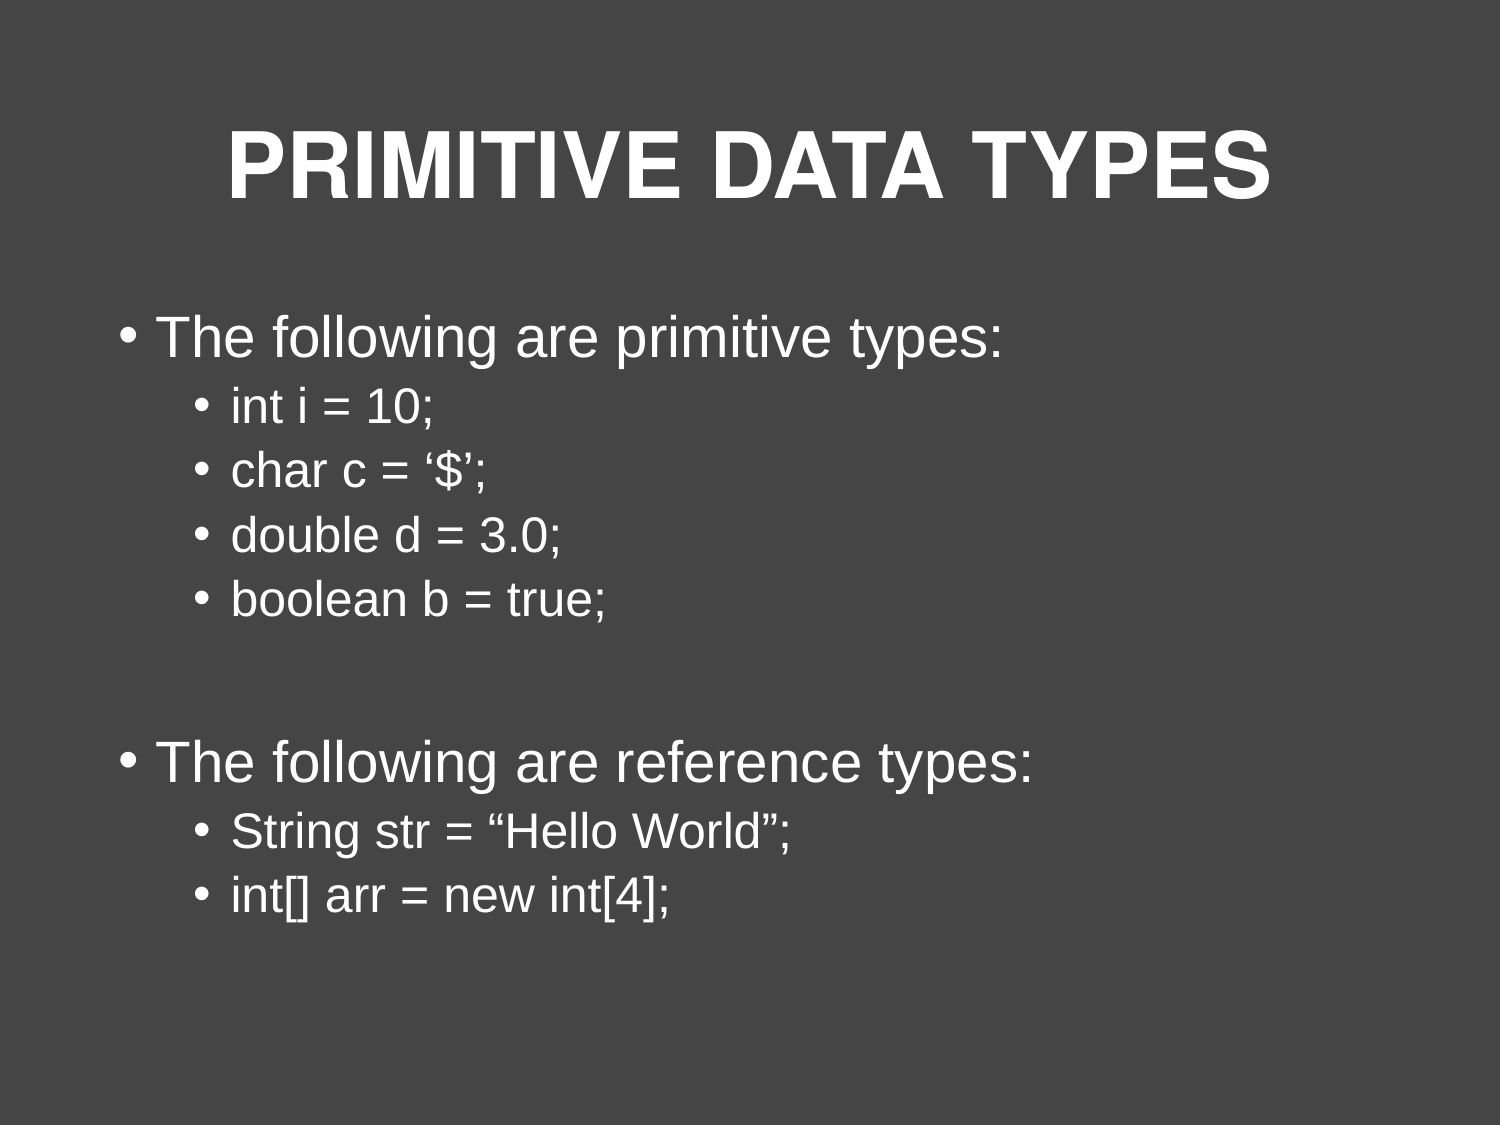

# Primitive Data Types
The following are primitive types:
int i = 10;
char c = ‘$’;
double d = 3.0;
boolean b = true;

The following are reference types:
String str = “Hello World”;
int[] arr = new int[4];